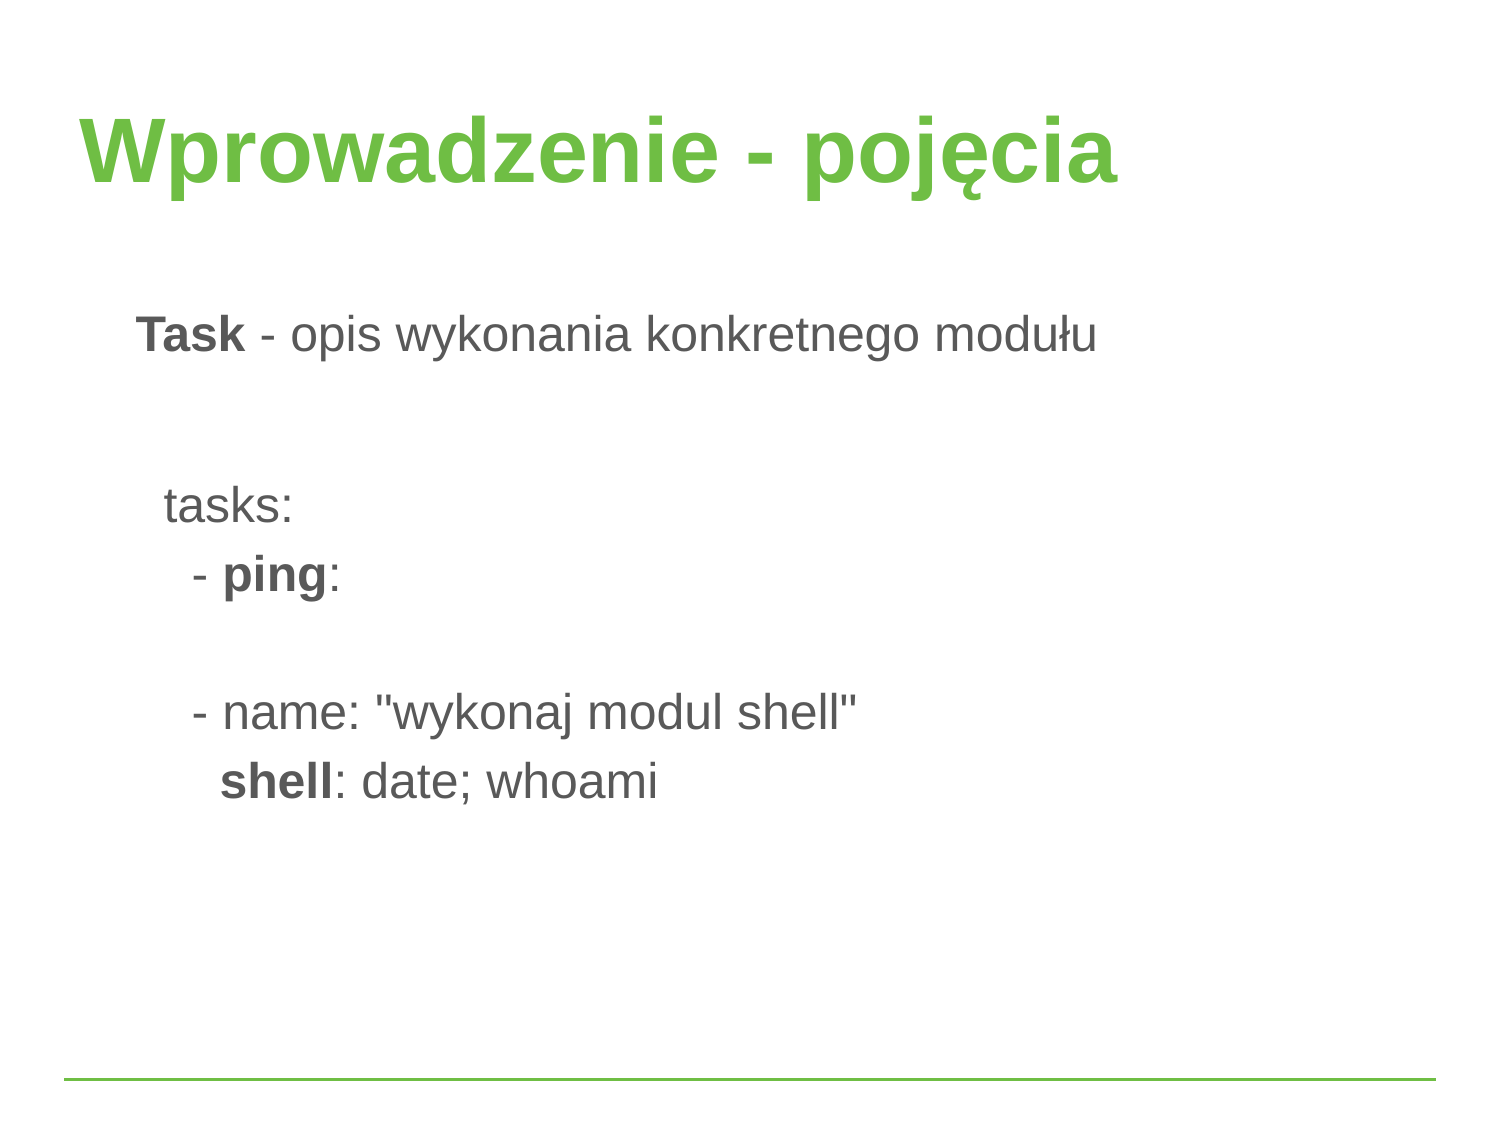

Wprowadzenie - pojęcia
Task - opis wykonania konkretnego modułu

  tasks:
    - ping:

    - name: "wykonaj modul shell"
      shell: date; whoami